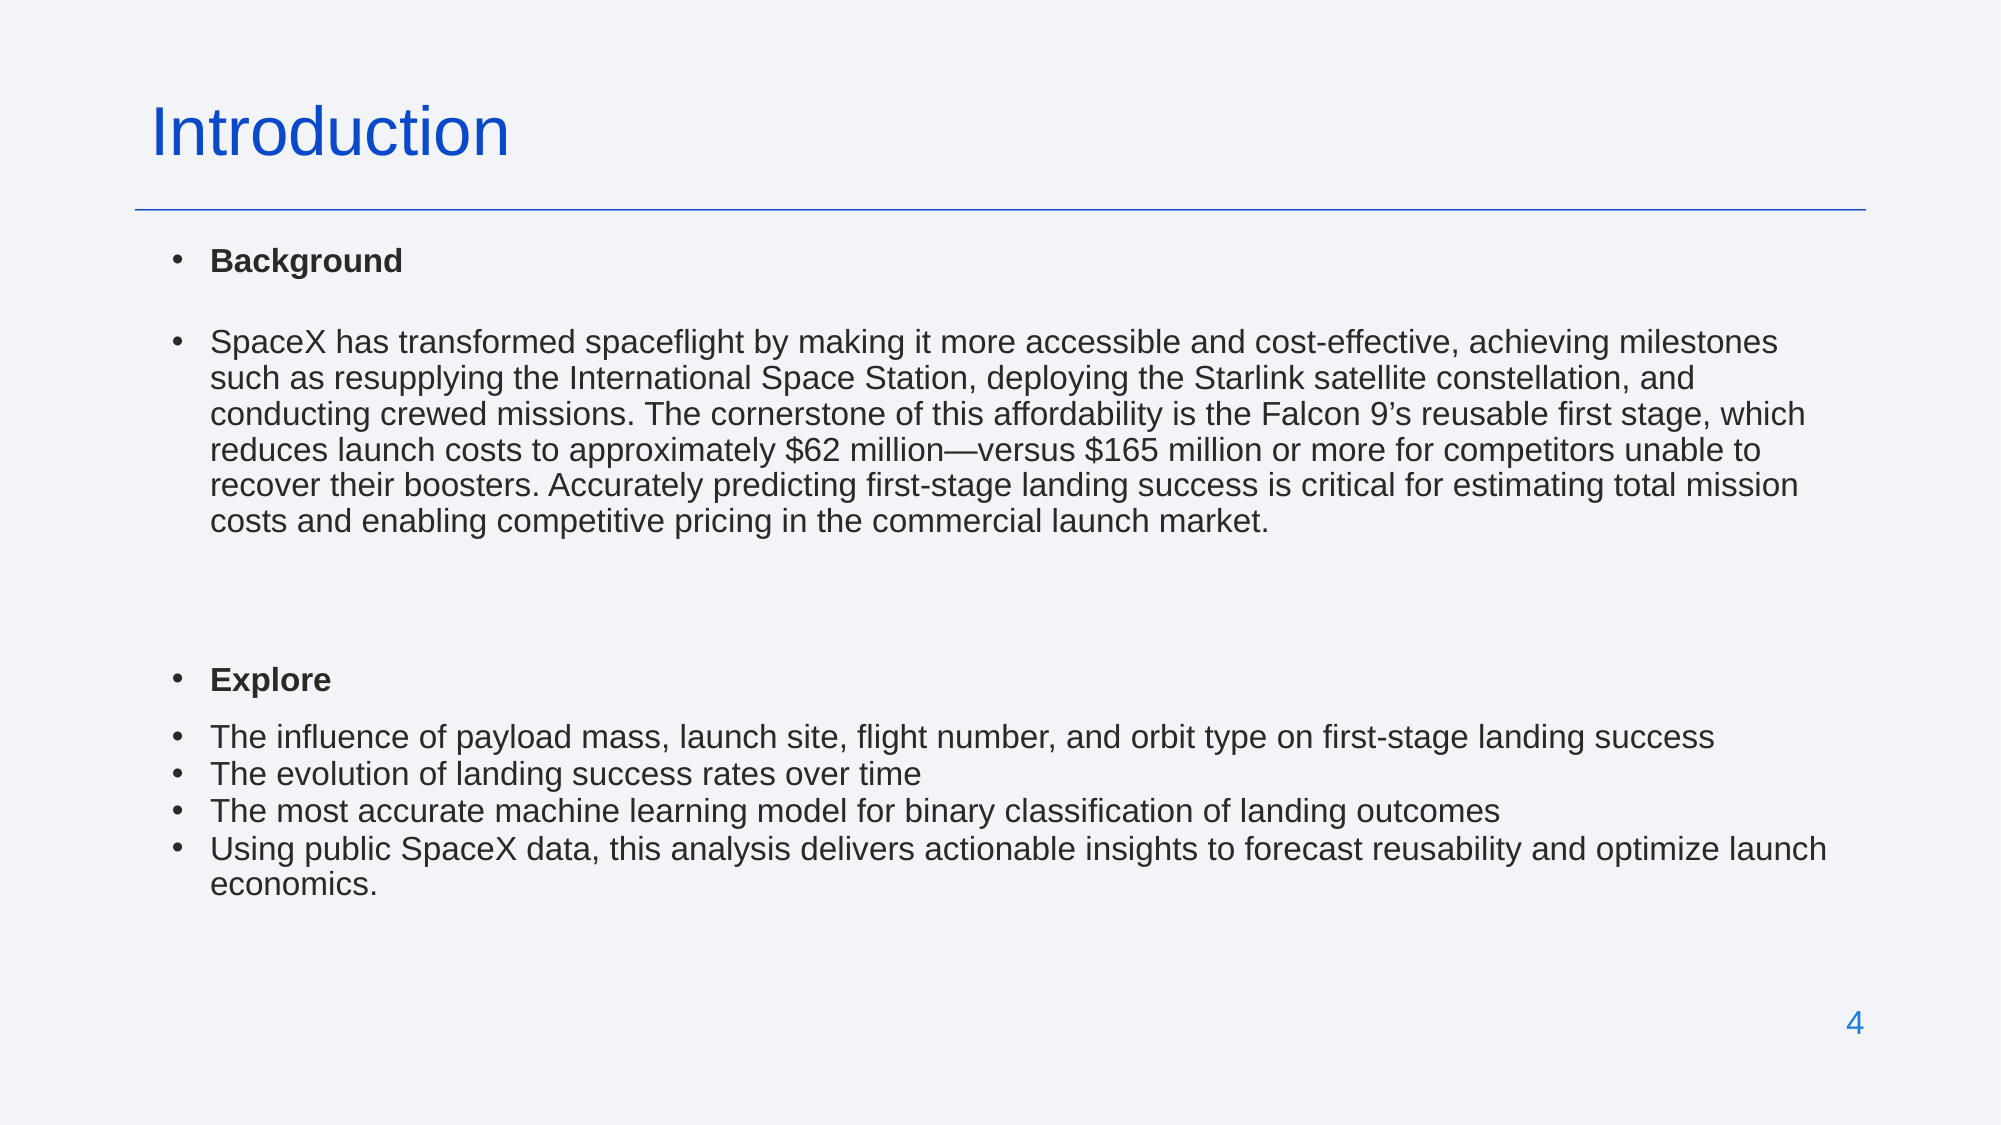

Introduction
Background
SpaceX has transformed spaceflight by making it more accessible and cost-effective, achieving milestones such as resupplying the International Space Station, deploying the Starlink satellite constellation, and conducting crewed missions. The cornerstone of this affordability is the Falcon 9’s reusable first stage, which reduces launch costs to approximately $62 million—versus $165 million or more for competitors unable to recover their boosters. Accurately predicting first-stage landing success is critical for estimating total mission costs and enabling competitive pricing in the commercial launch market.

Explore
The influence of payload mass, launch site, flight number, and orbit type on first-stage landing success
The evolution of landing success rates over time
The most accurate machine learning model for binary classification of landing outcomes
Using public SpaceX data, this analysis delivers actionable insights to forecast reusability and optimize launch economics.

4